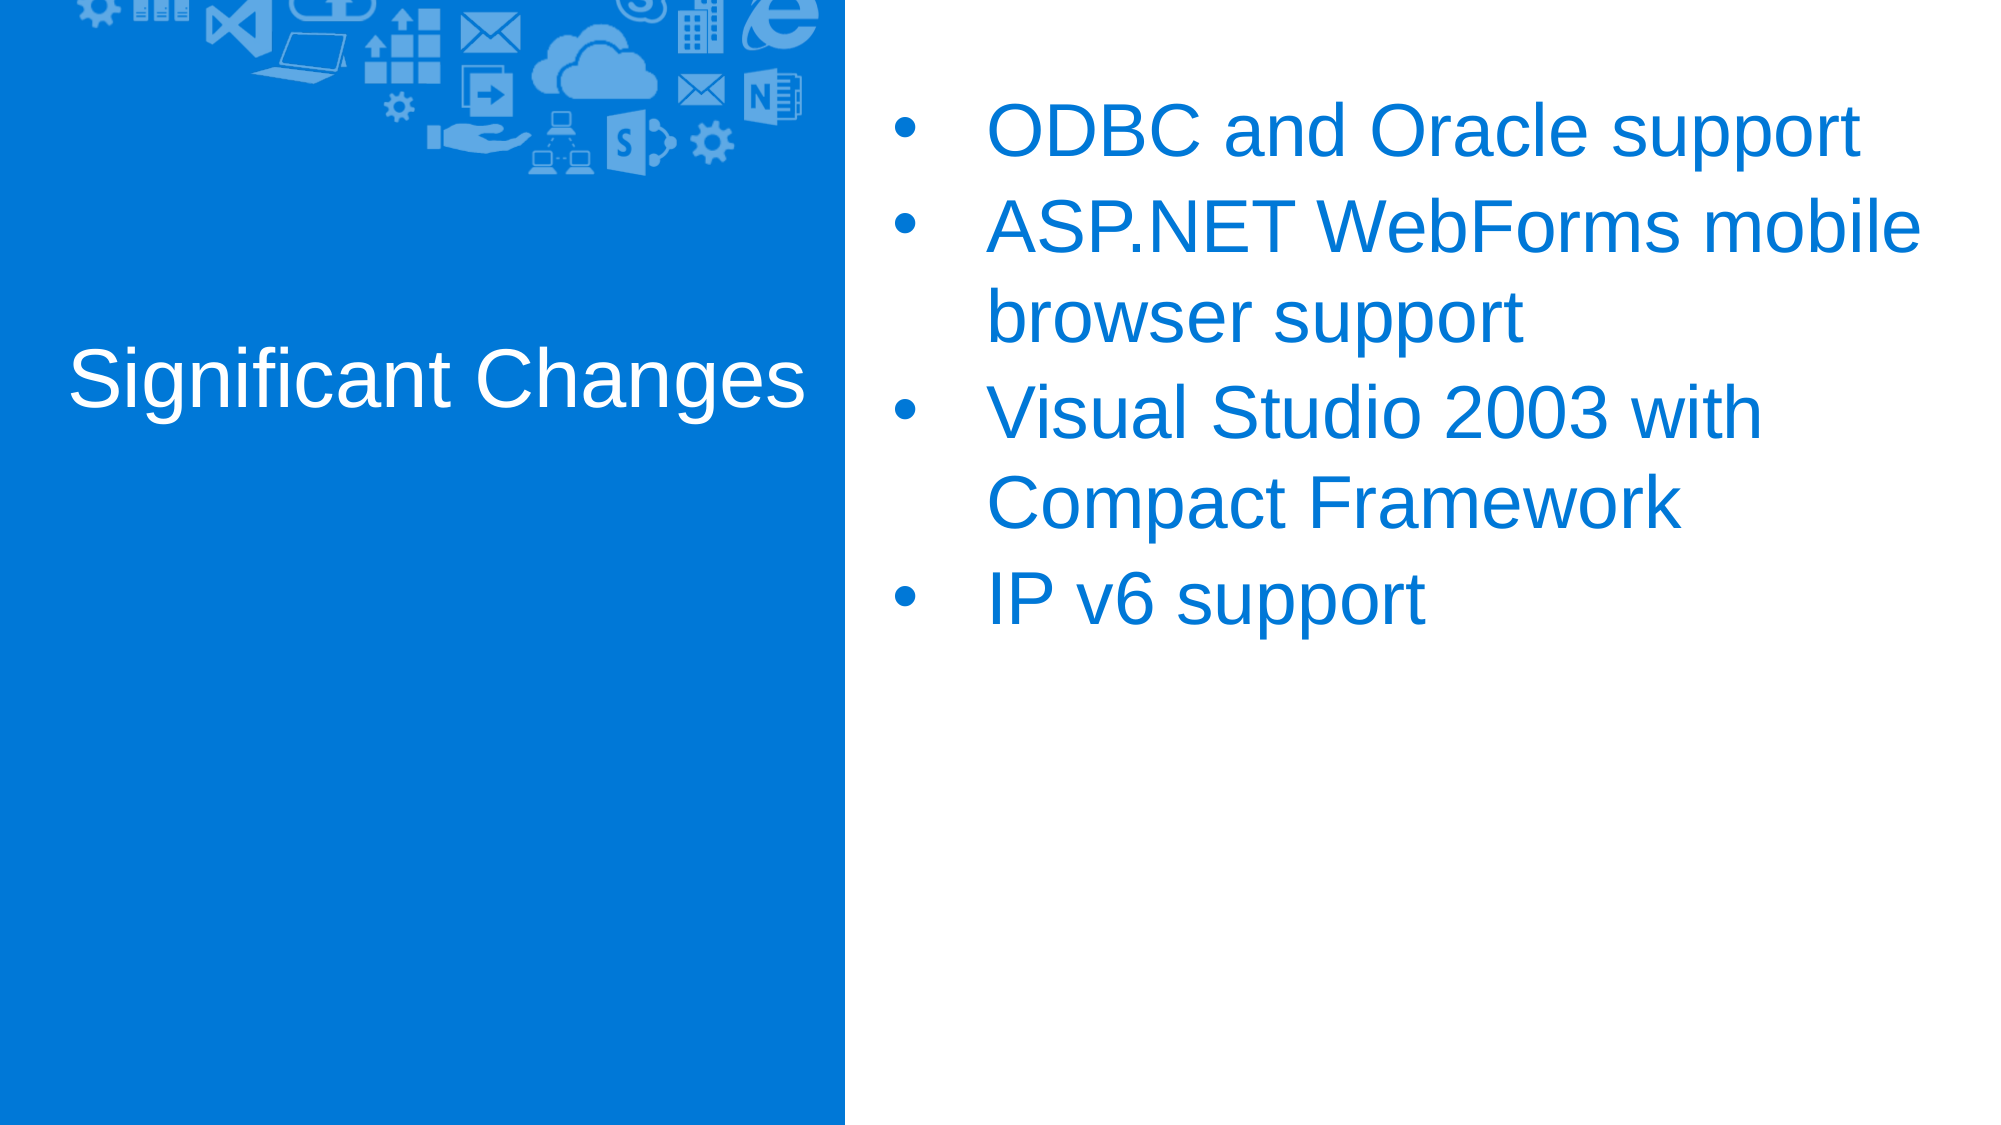

ODBC and Oracle support
ASP.NET WebForms mobile browser support
Visual Studio 2003 with Compact Framework
IP v6 support
# Significant Changes